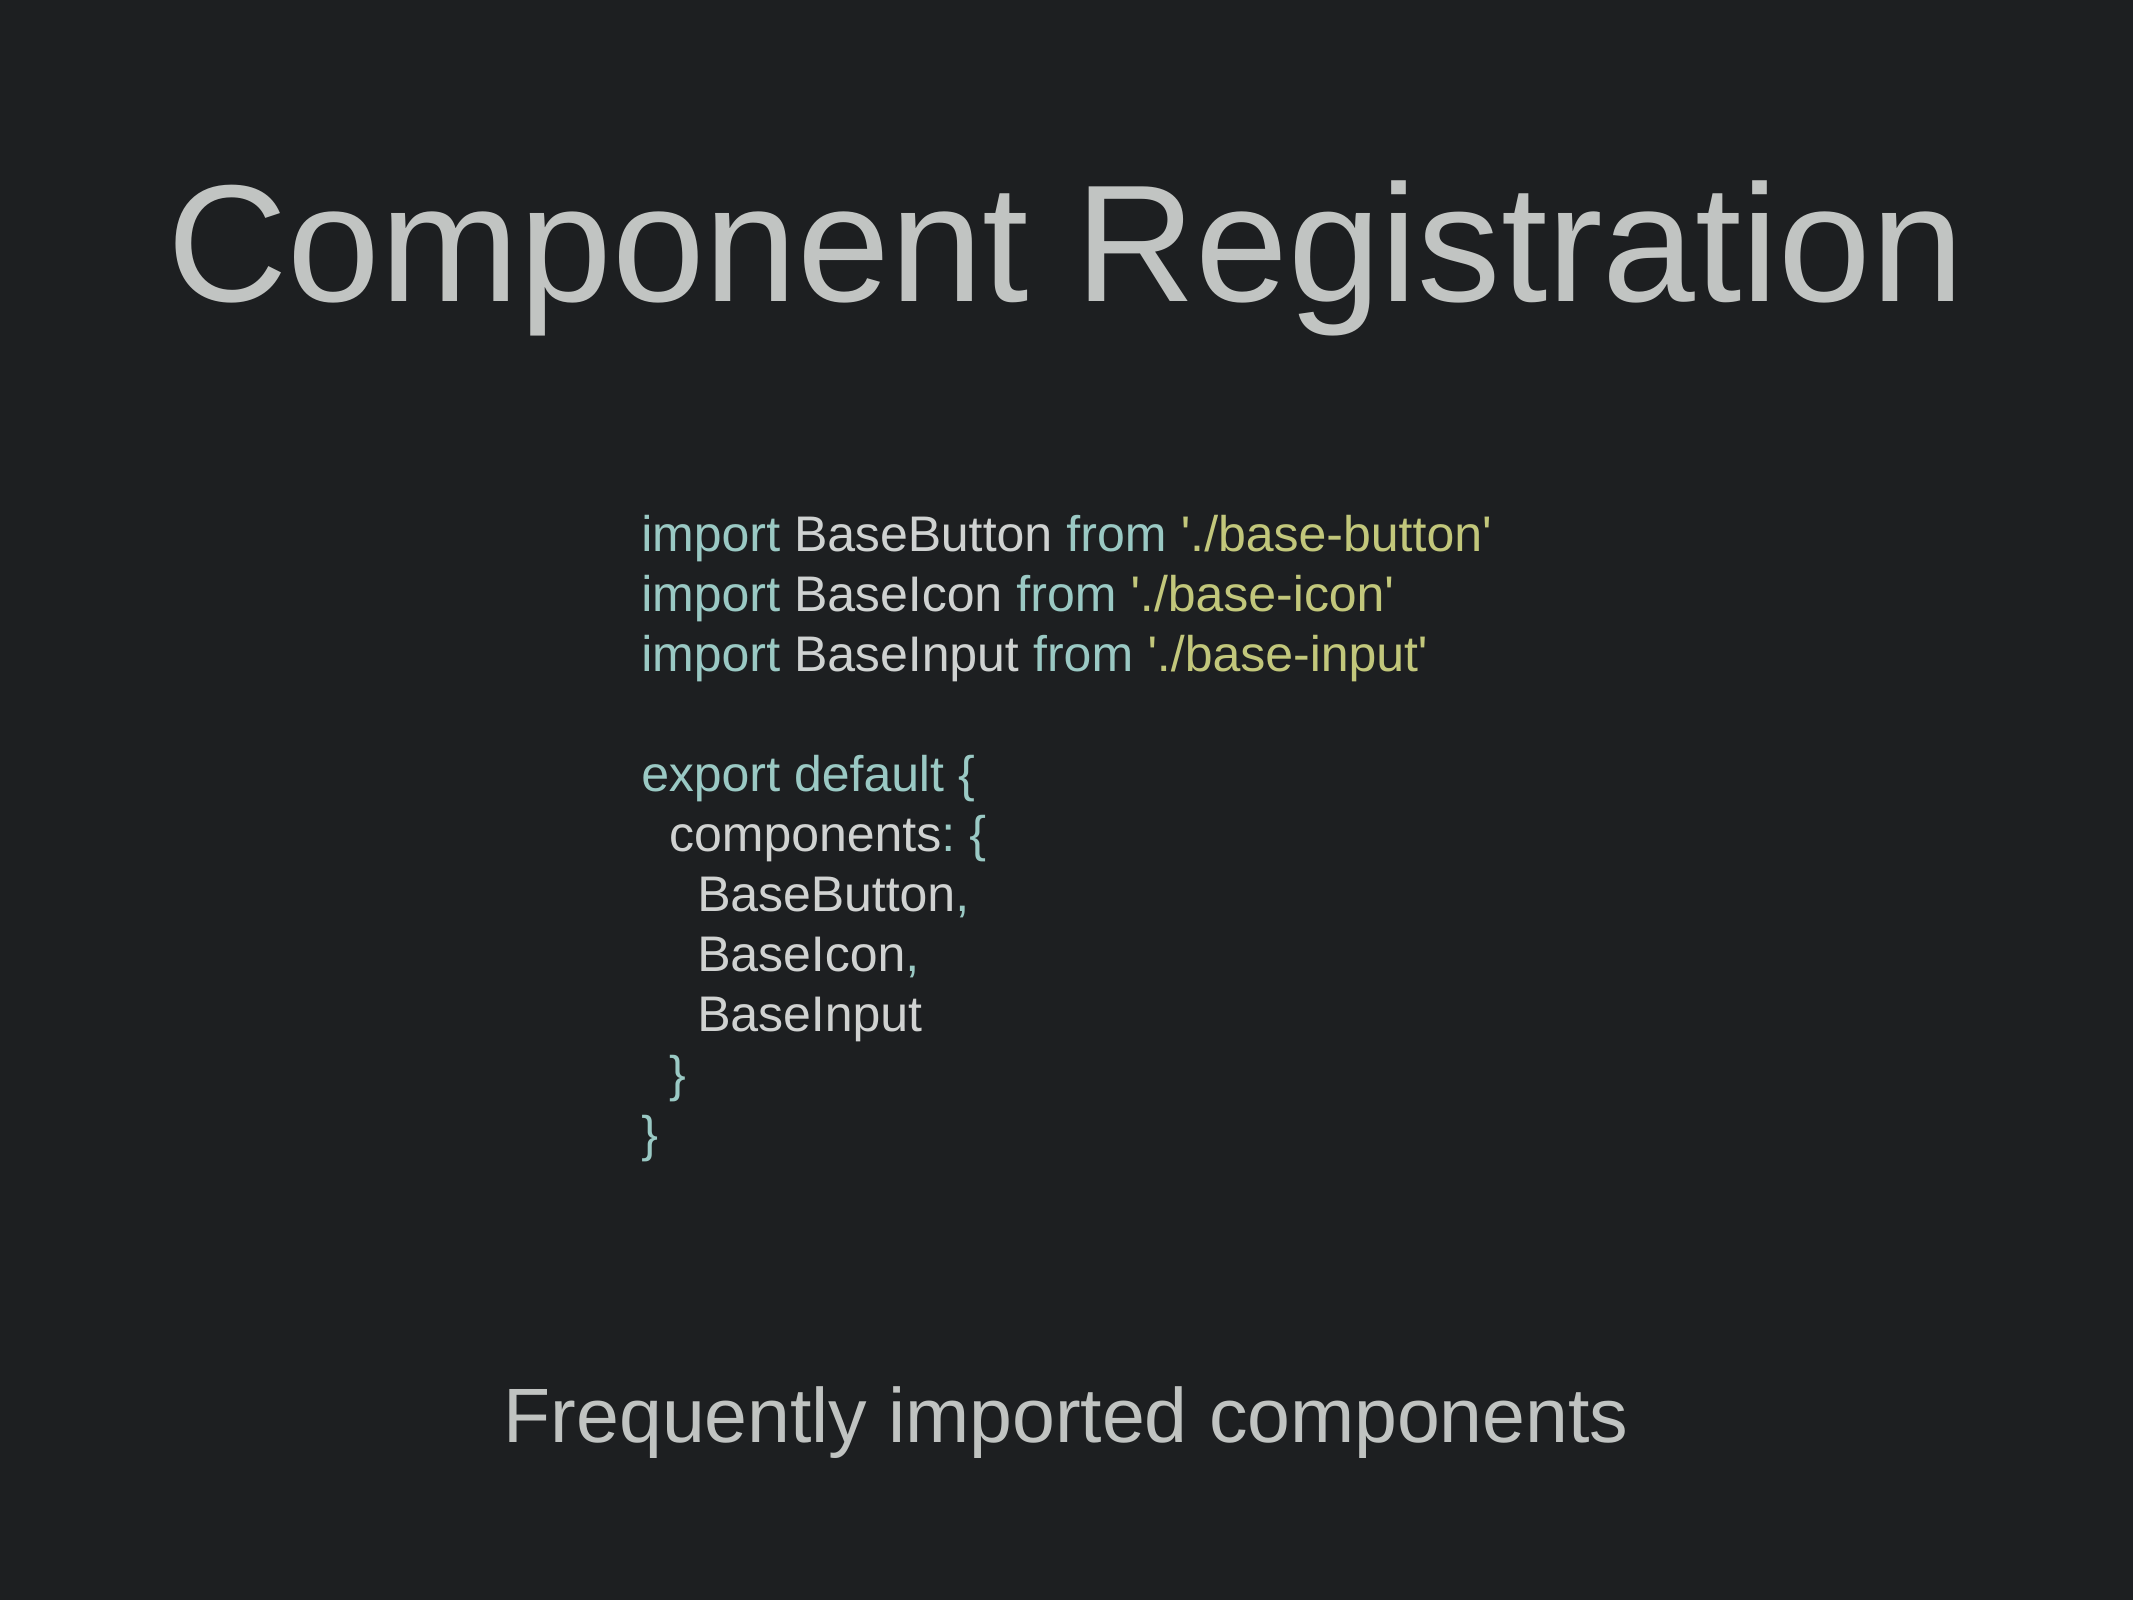

Component Registration
import BaseButton from './base-button'
import BaseIcon from './base-icon'
import BaseInput from './base-input'

export default {
  components: {
    BaseButton,
    BaseIcon,
    BaseInput
  }
}
Frequently imported components